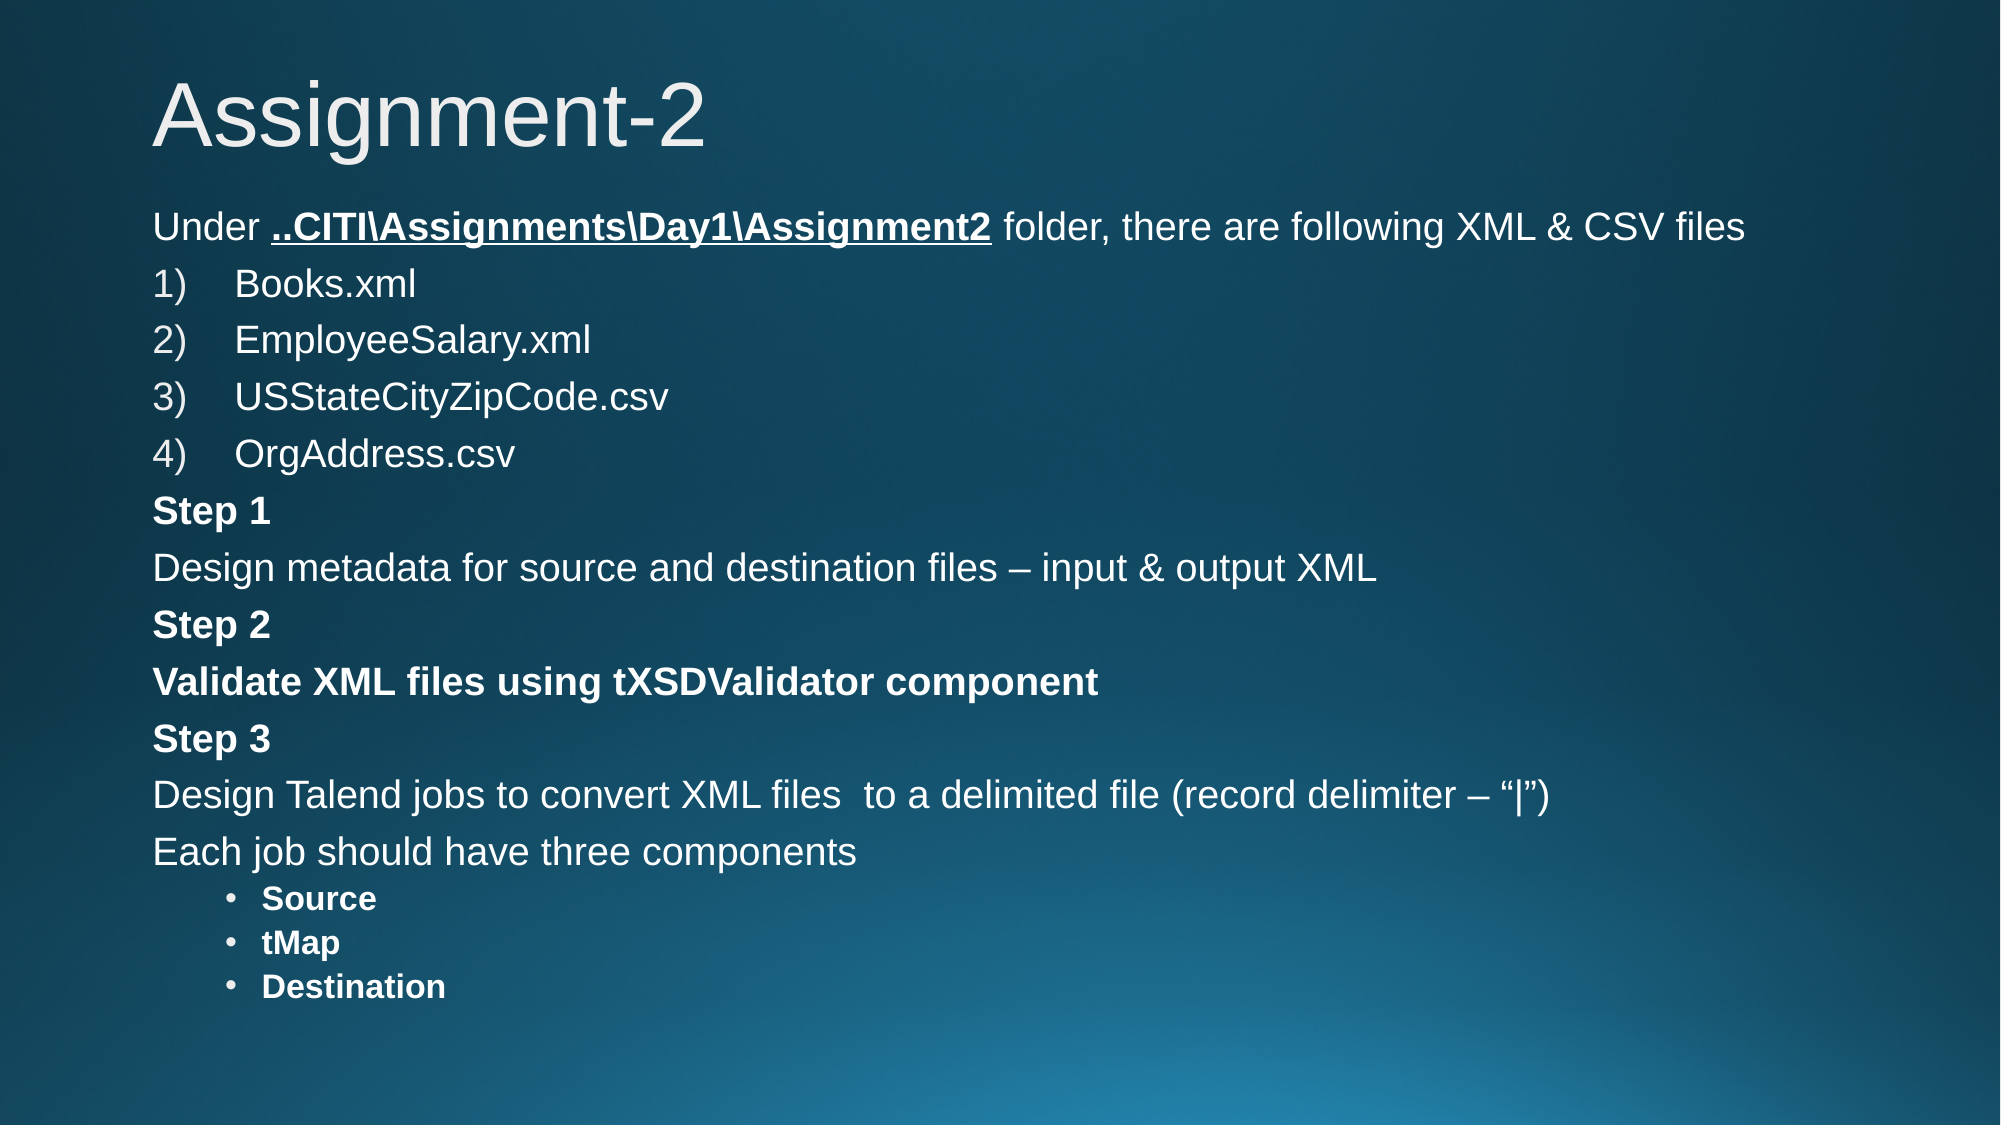

Assignment-2
Under ..CITI\Assignments\Day1\Assignment2 folder, there are following XML & CSV files
Books.xml
EmployeeSalary.xml
USStateCityZipCode.csv
OrgAddress.csv
Step 1
Design metadata for source and destination files – input & output XML
Step 2
Validate XML files using tXSDValidator component
Step 3
Design Talend jobs to convert XML files  to a delimited file (record delimiter – “|”)
Each job should have three components
Source
tMap
Destination